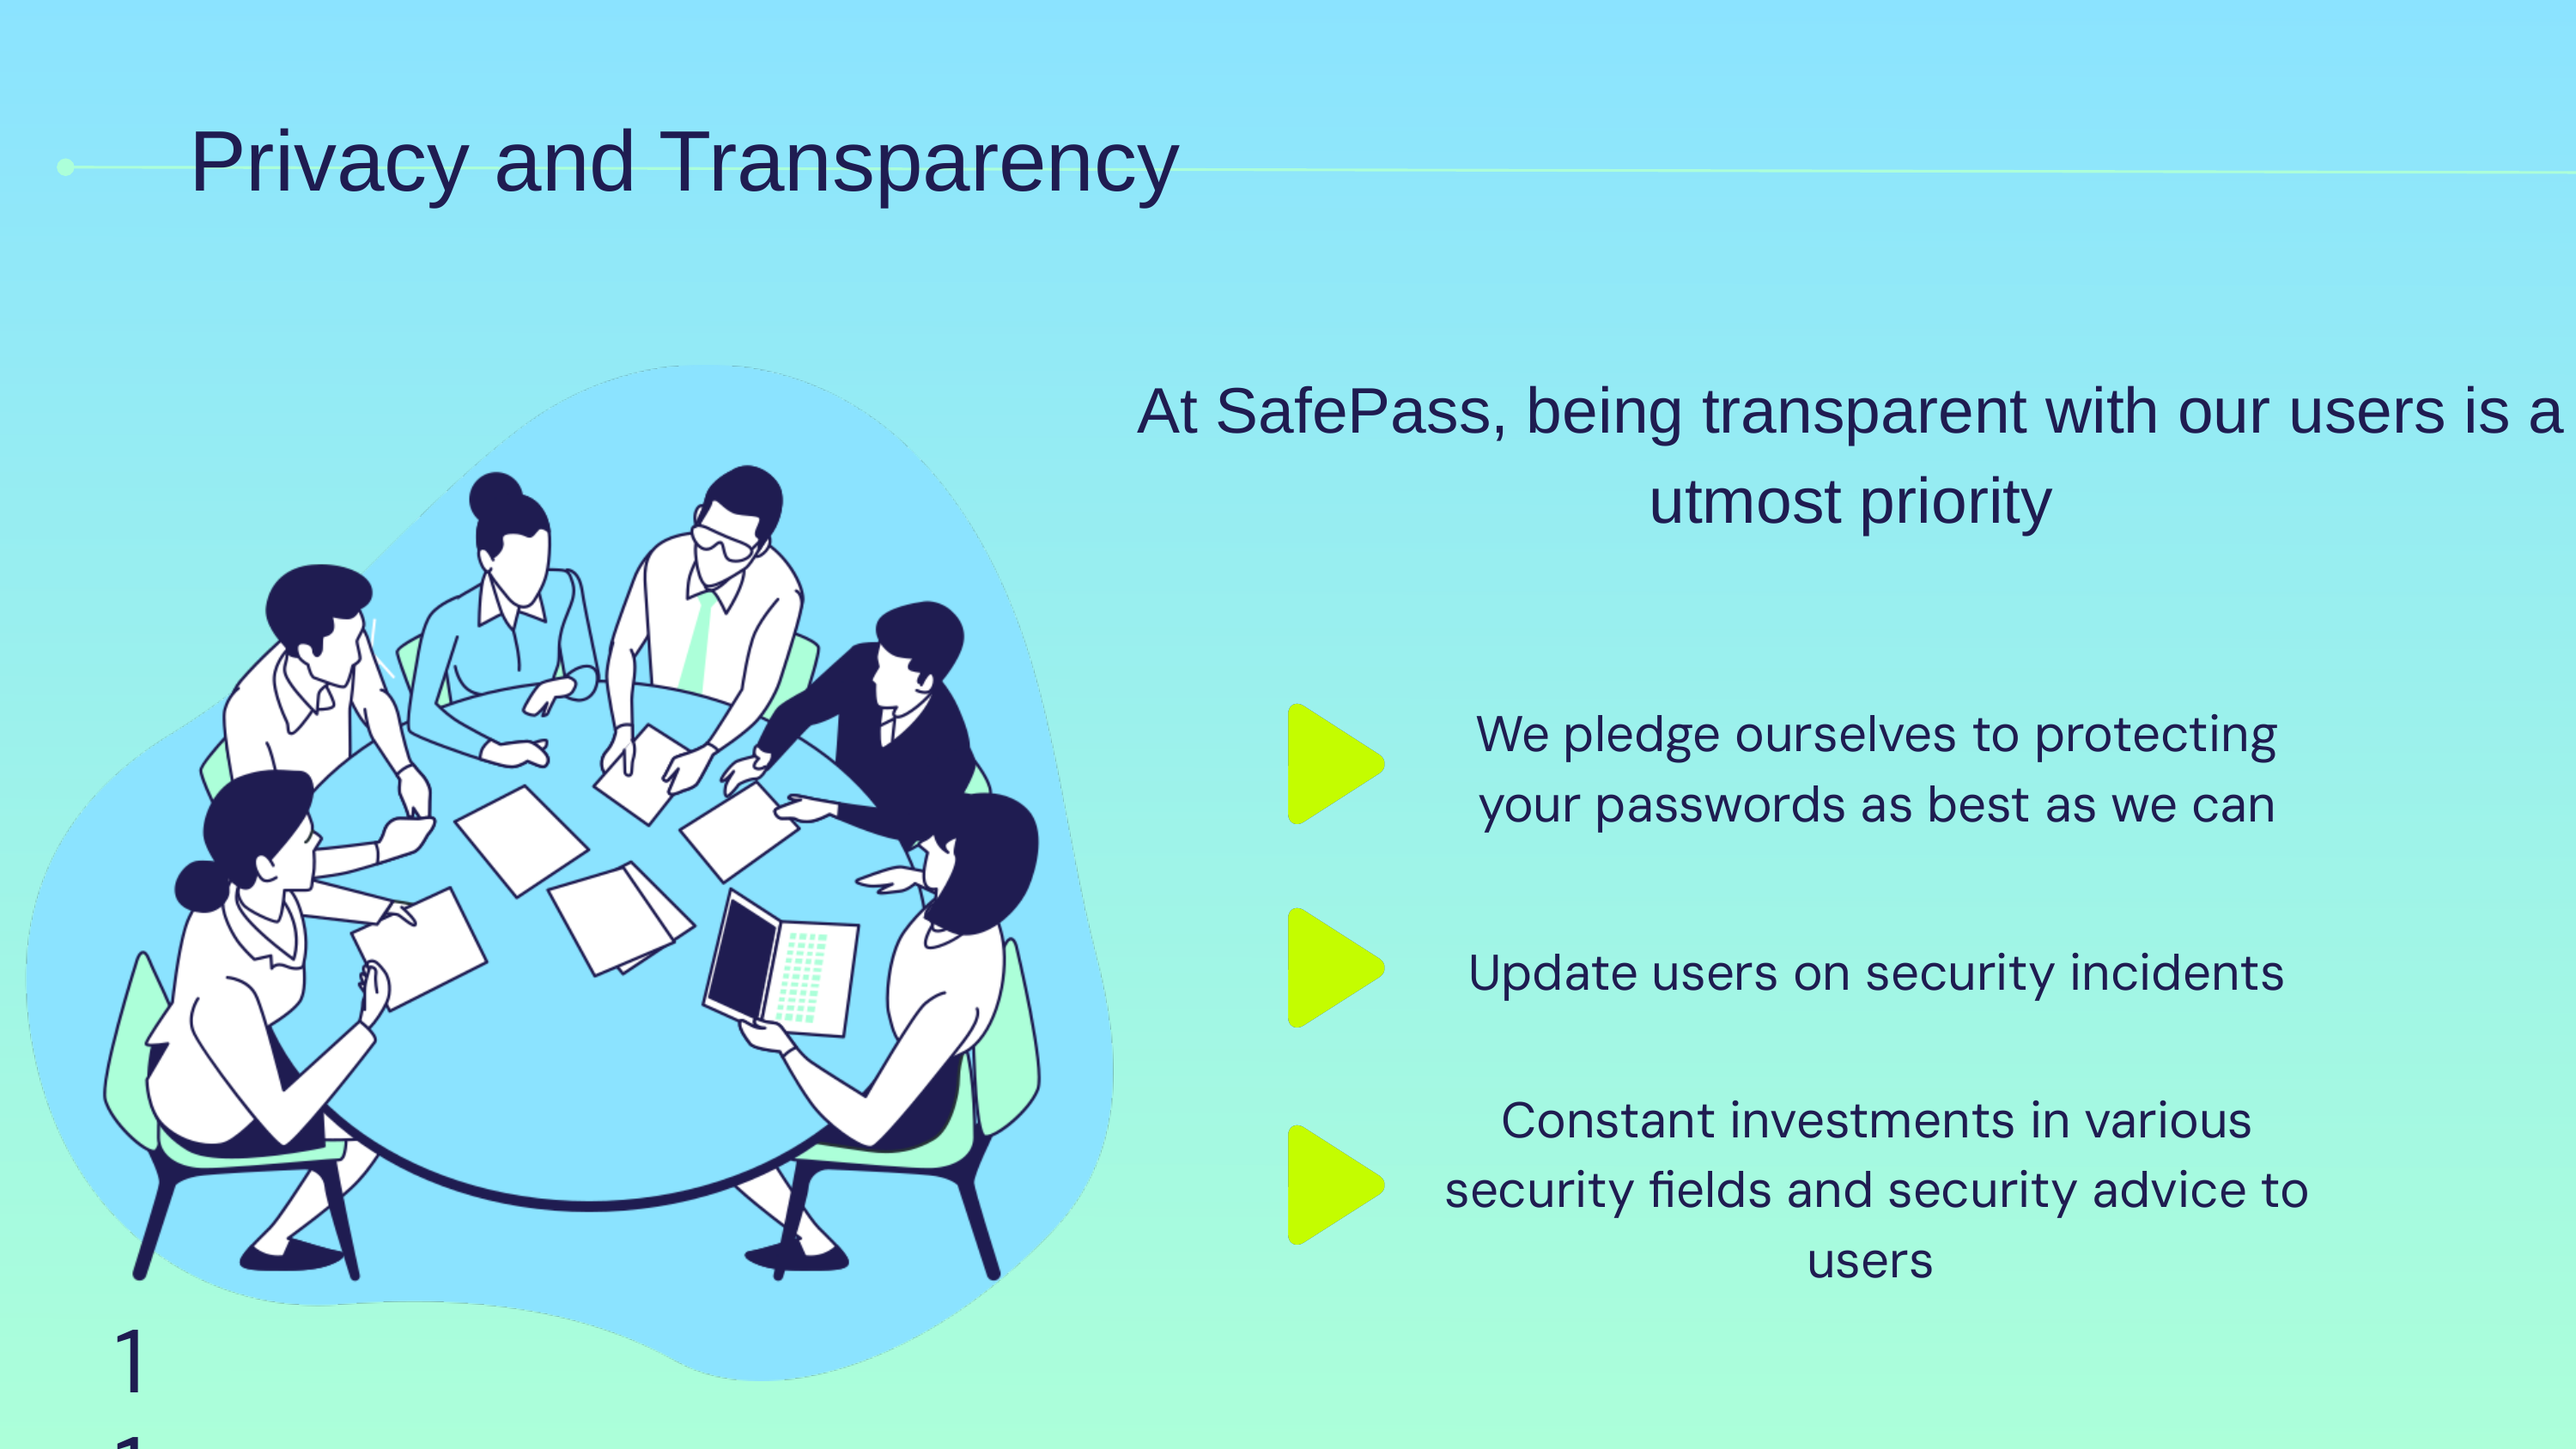

Privacy and Transparency

At SafePass, being transparent with our users is a utmost priority

We pledge ourselves to protecting your passwords as best as we can

Update users on security incidents
Constant investments in various security fields and security advice to users

11